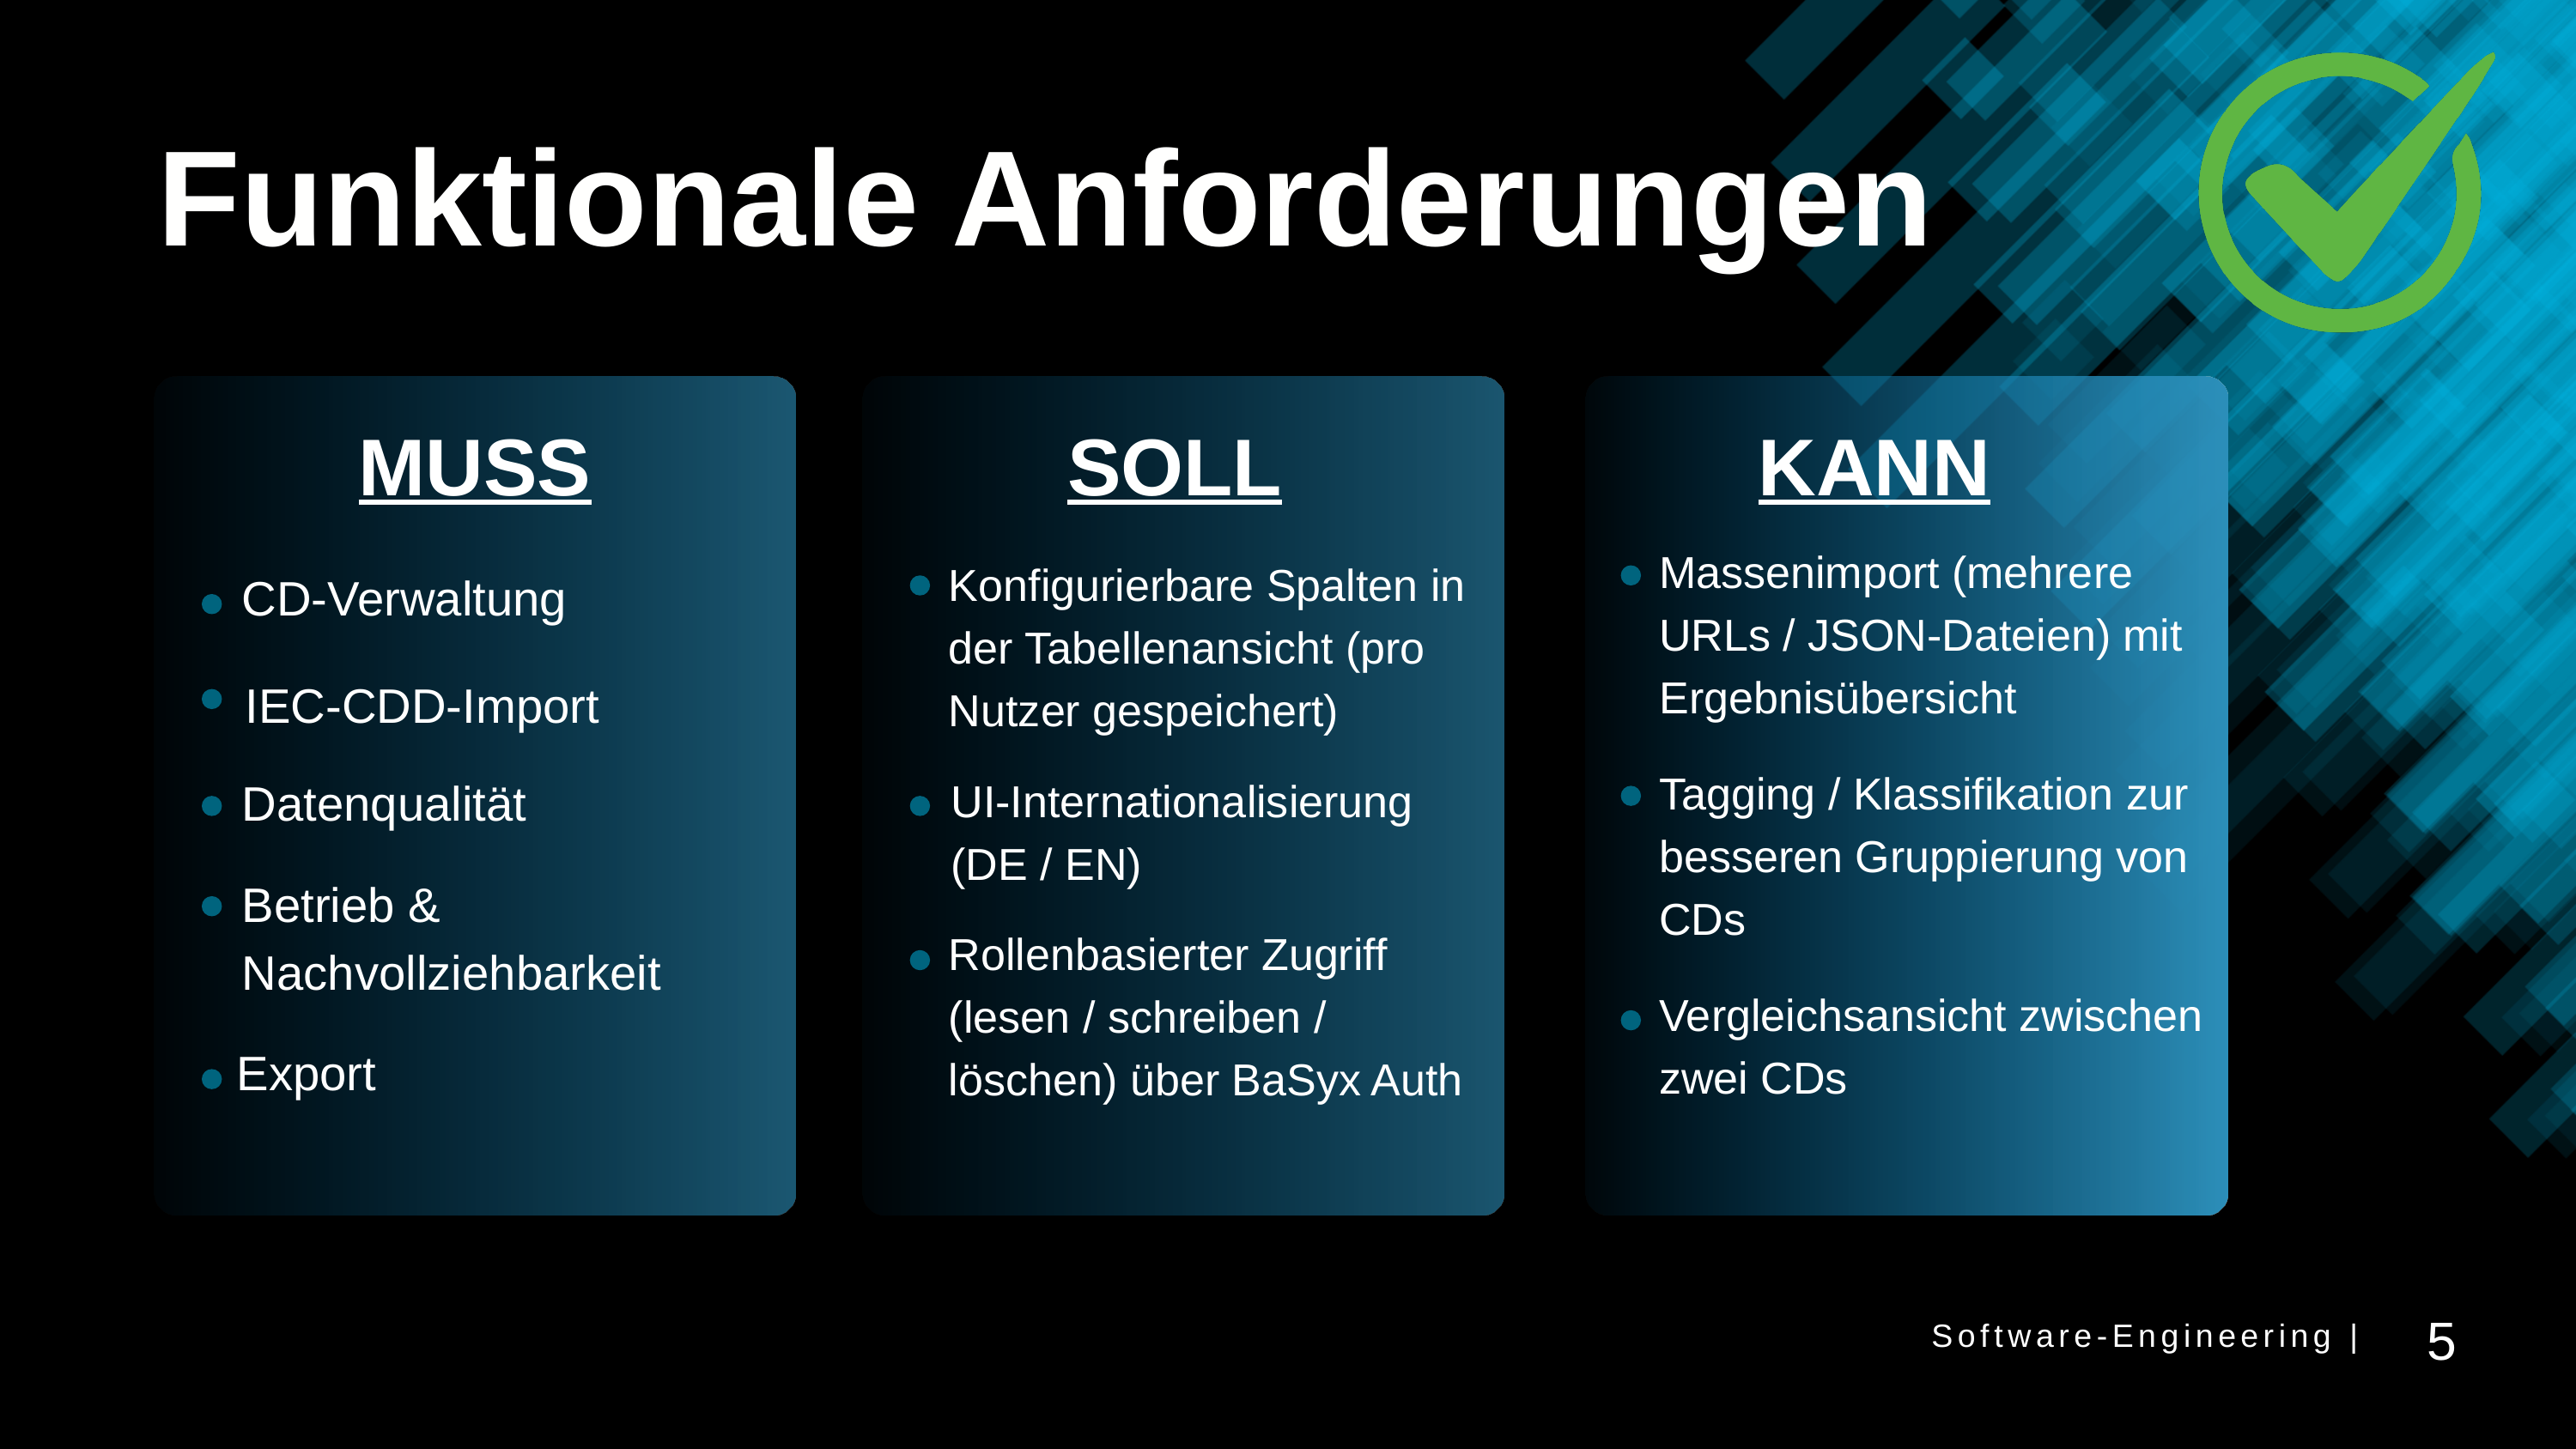

Funktionale Anforderungen

MUSS
SOLL
KANN
Massenimport (mehrere URLs / JSON-Dateien) mit Ergebnisübersicht
Konfigurierbare Spalten in der Tabellenansicht (pro Nutzer gespeichert)
CD-Verwaltung

IEC-CDD-Import

Tagging / Klassifikation zur besseren Gruppierung von CDs
Datenqualität
UI-Internationalisierung (DE / EN)

Betrieb & Nachvollziehbarkeit

Rollenbasierter Zugriff (lesen / schreiben / löschen) über BaSyx Auth

Vergleichsansicht zwischen zwei CDs

Export

5
Software-Engineering |